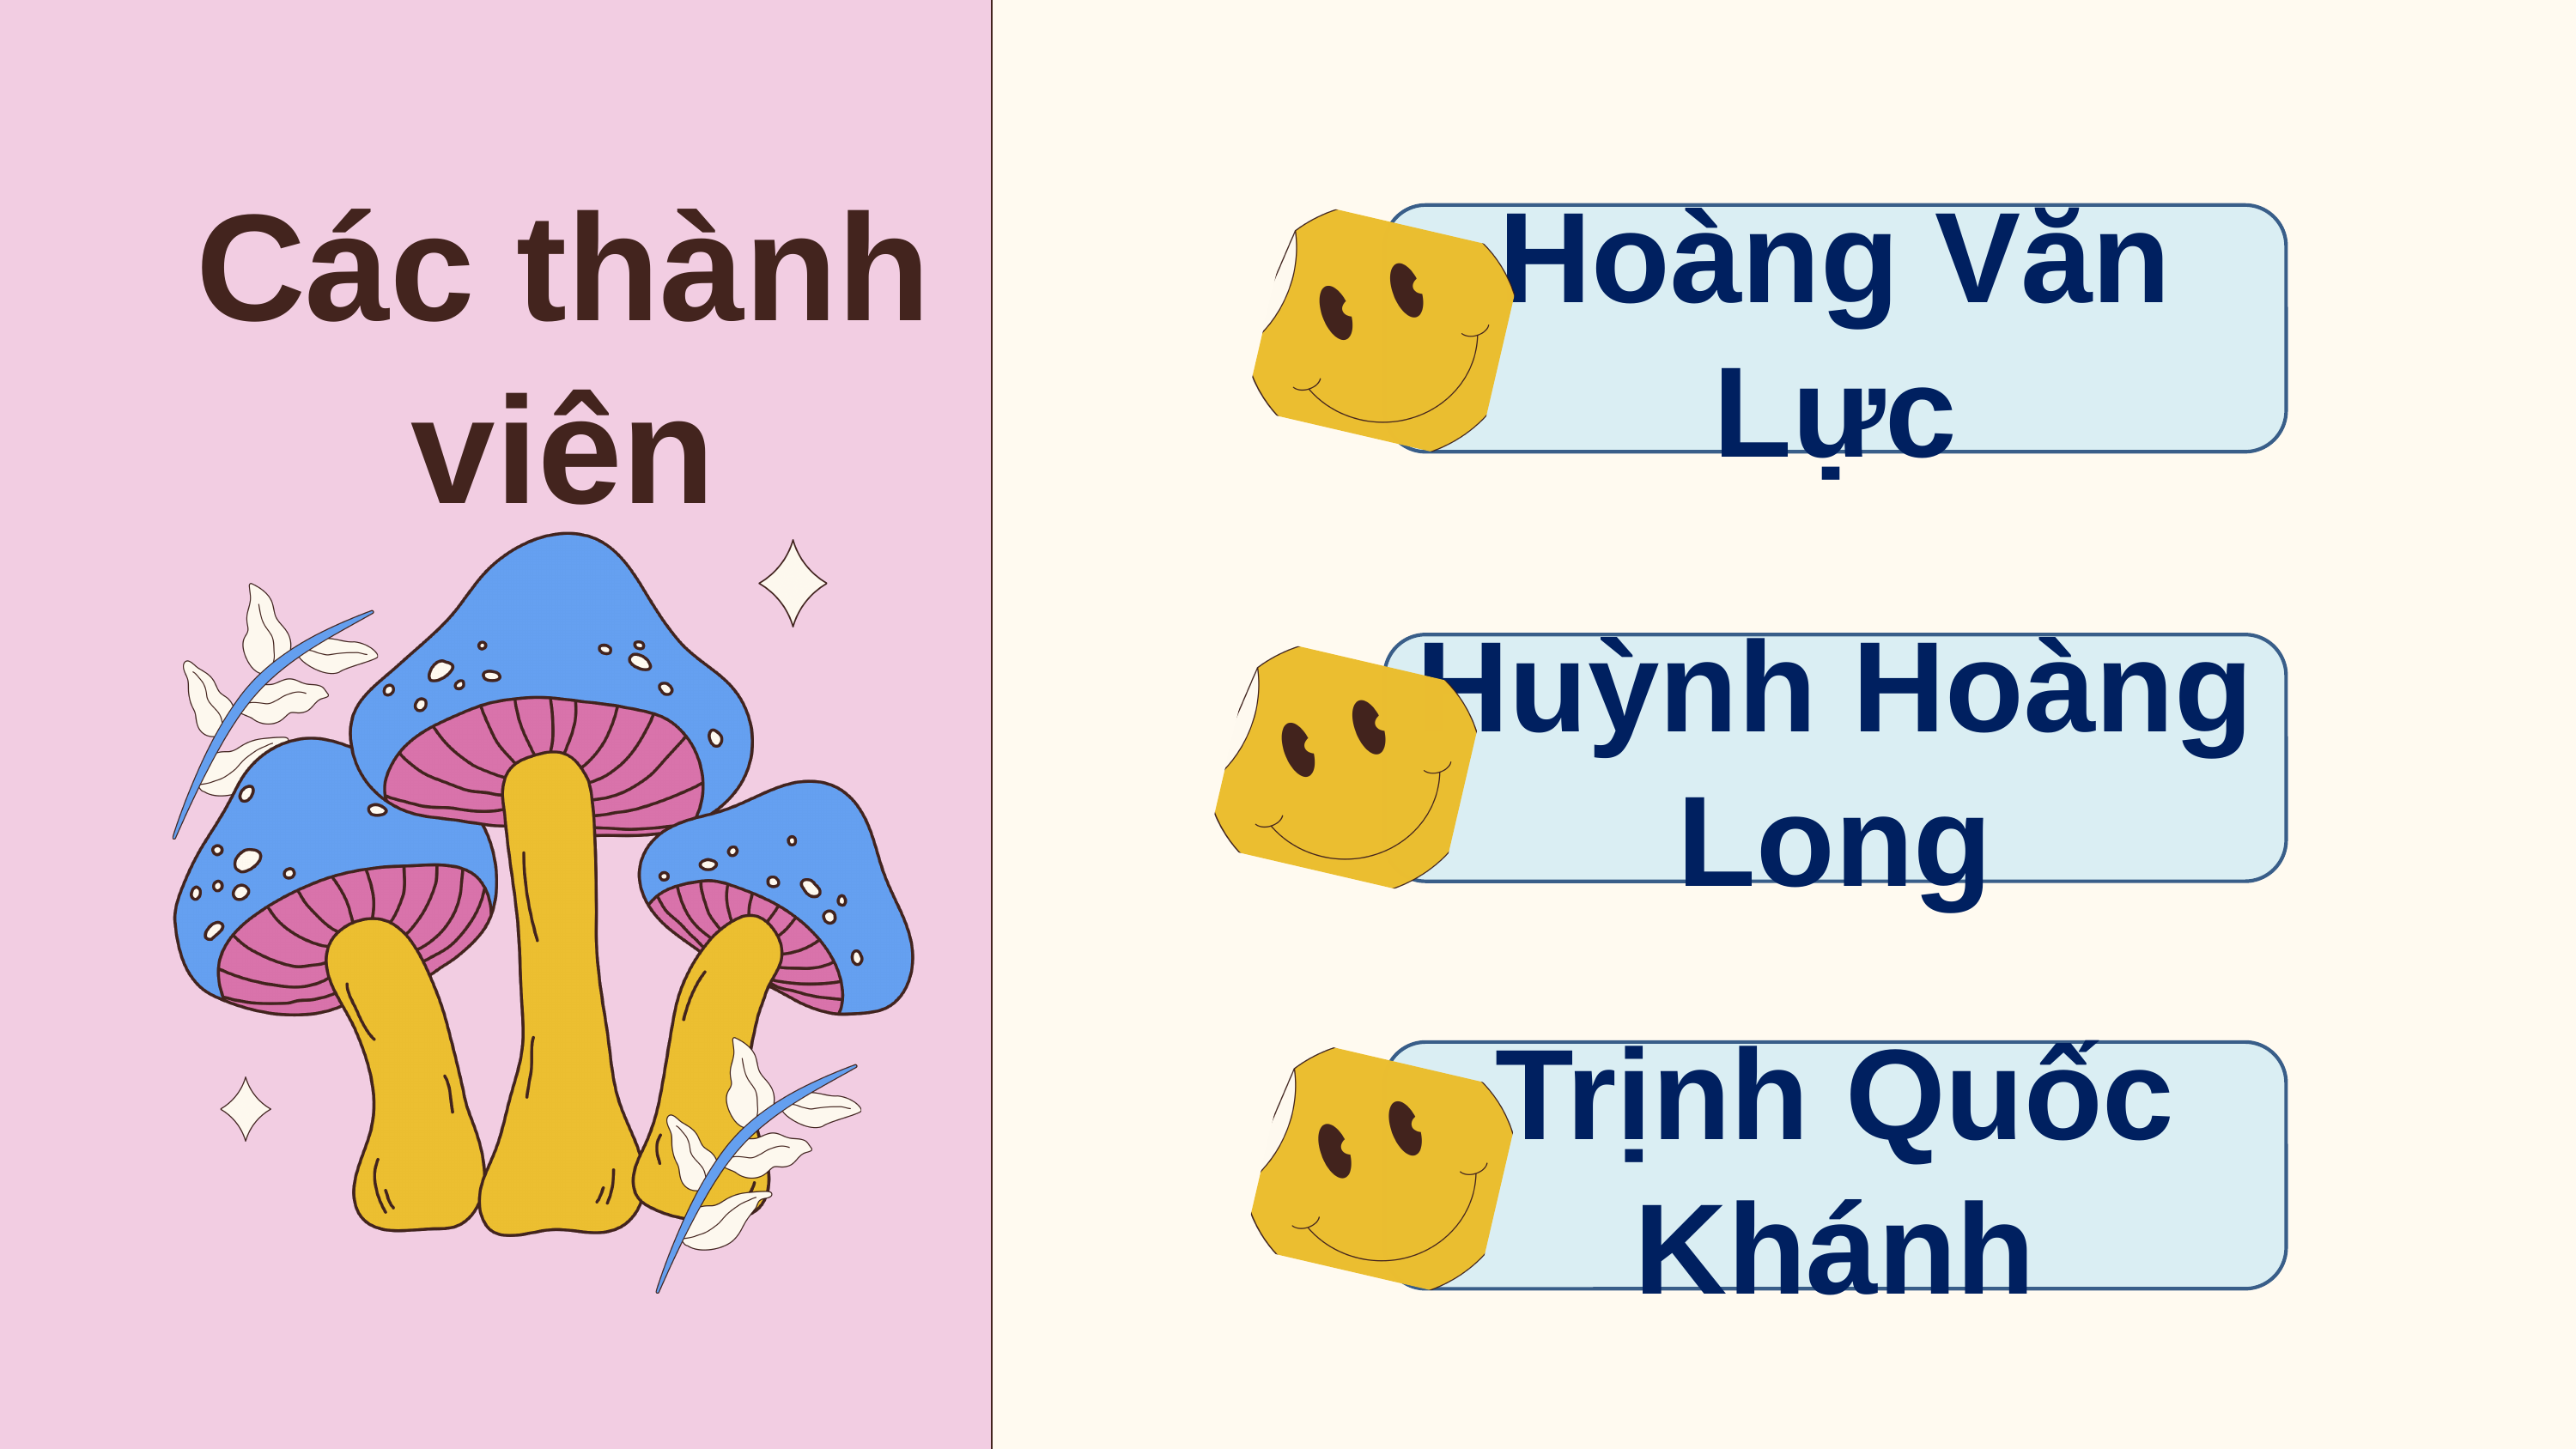

Các thành viên
Hoàng Văn Lực

Huỳnh Hoàng Long

Trịnh Quốc Khánh